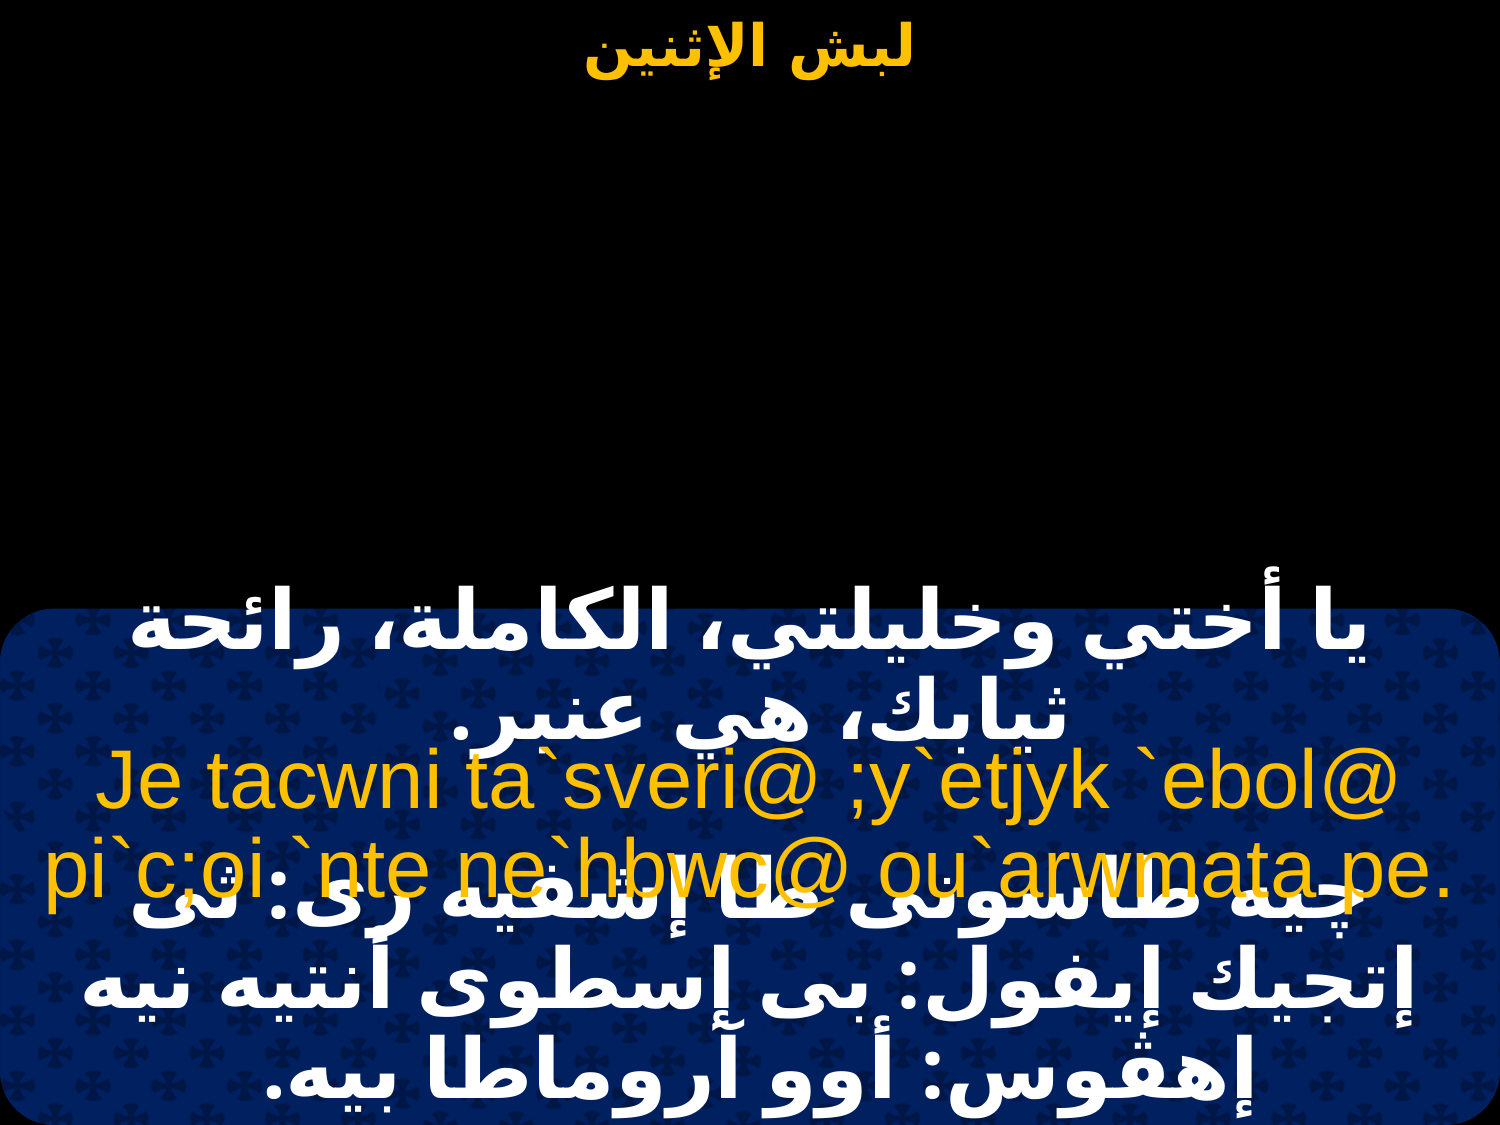

#
يا أختي وخليلتي، الكاملة، رائحة ثيابك، هي عنبر.
Je tacwni ta`sveri@ ;y`etjyk `ebol@ pi`c;oi `nte ne`hbwc@ ou`arwmata pe.
چيه طاسونى طا إشفيه رى: ثى إتجيك إيفول: بى إسطوى أنتيه نيه إهڤوس: أوو آروماطا بيه.